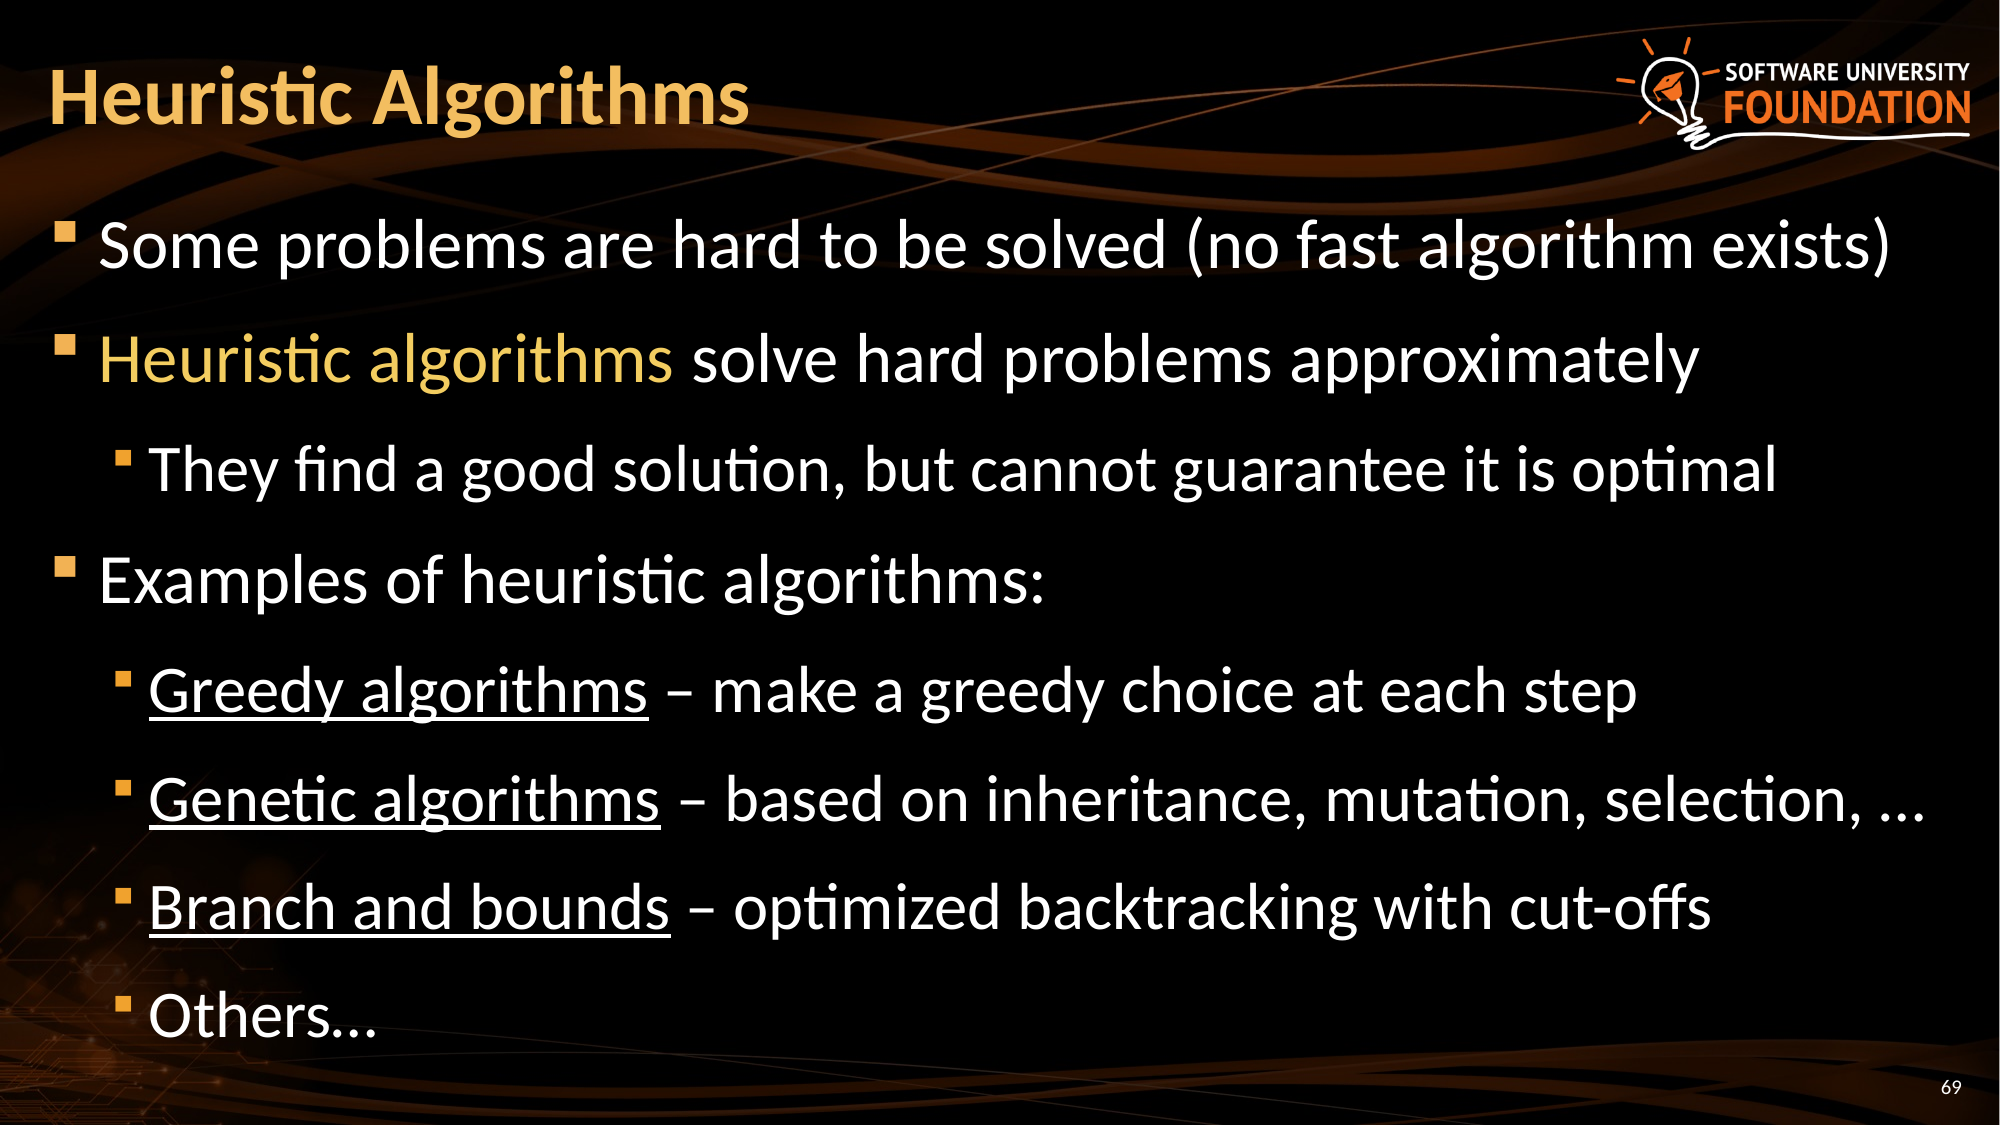

# Heuristic Algorithms
Some problems are hard to be solved (no fast algorithm exists)
Heuristic algorithms solve hard problems approximately
They find a good solution, but cannot guarantee it is optimal
Examples of heuristic algorithms:
Greedy algorithms – make a greedy choice at each step
Genetic algorithms – based on inheritance, mutation, selection, …
Branch and bounds – optimized backtracking with cut-offs
Others…
69